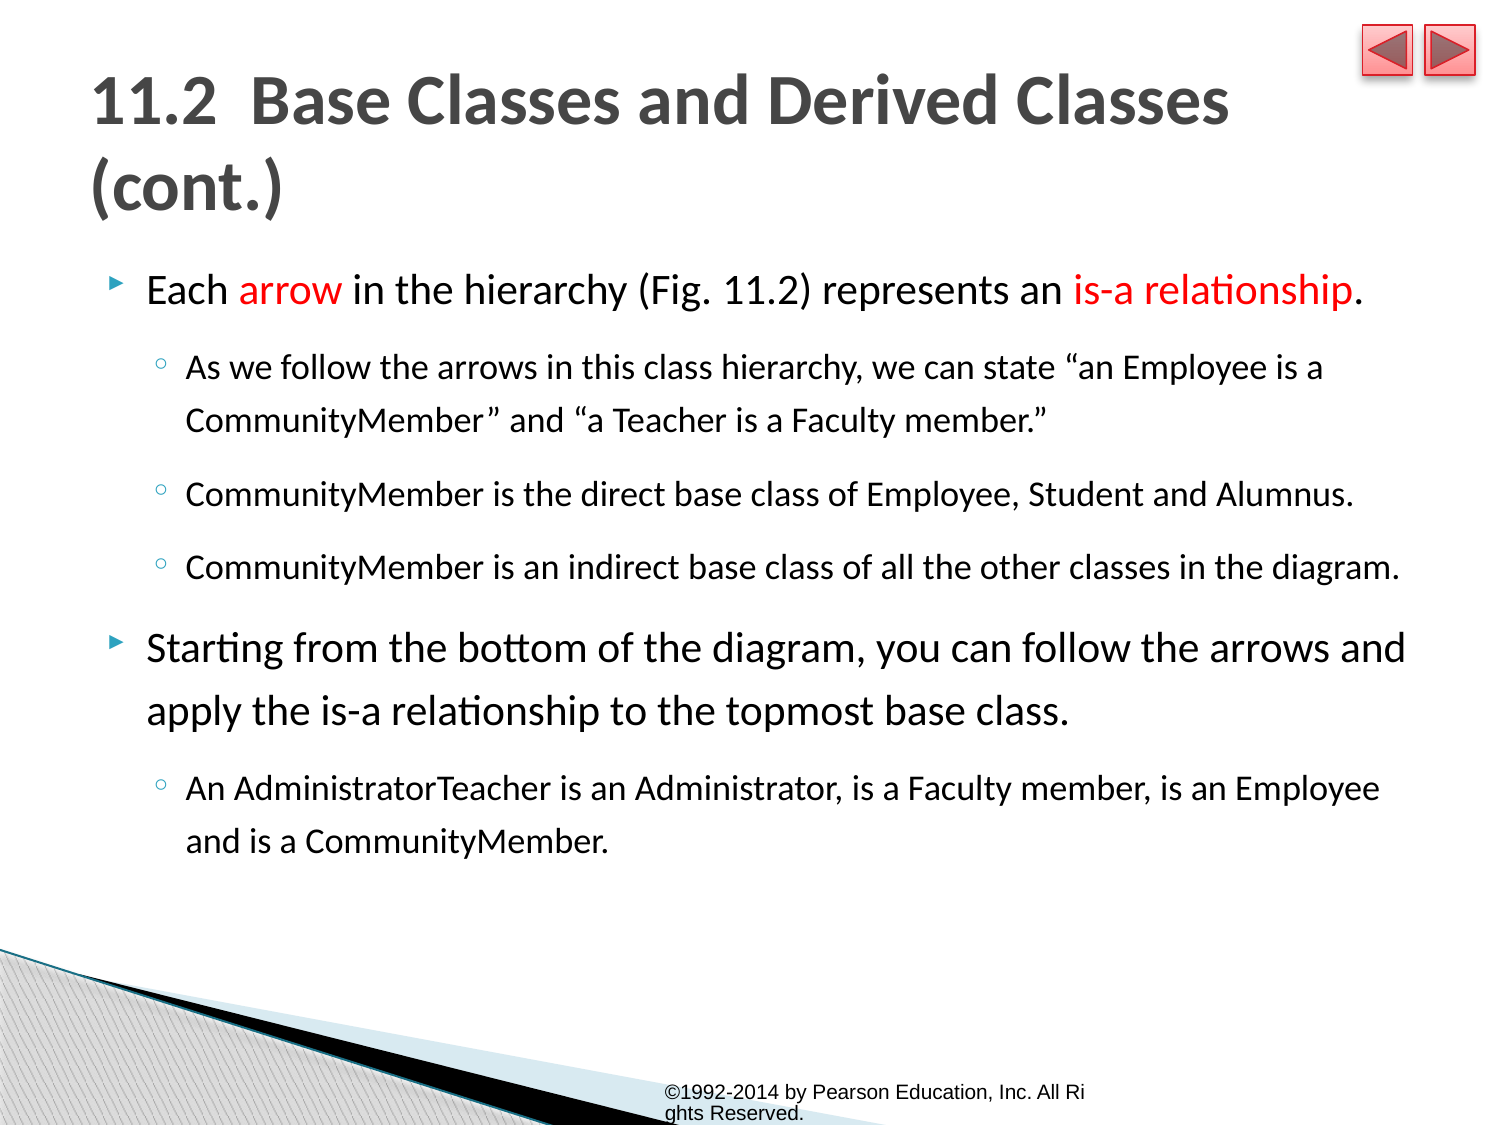

# 11.2  Base Classes and Derived Classes (cont.)
Each arrow in the hierarchy (Fig. 11.2) represents an is-a relationship.
As we follow the arrows in this class hierarchy, we can state “an Employee is a CommunityMember” and “a Teacher is a Faculty member.”
CommunityMember is the direct base class of Employee, Student and Alumnus.
CommunityMember is an indirect base class of all the other classes in the diagram.
Starting from the bottom of the diagram, you can follow the arrows and apply the is-a relationship to the topmost base class.
An AdministratorTeacher is an Administrator, is a Faculty member, is an Employee and is a CommunityMember.
©1992-2014 by Pearson Education, Inc. All Rights Reserved.